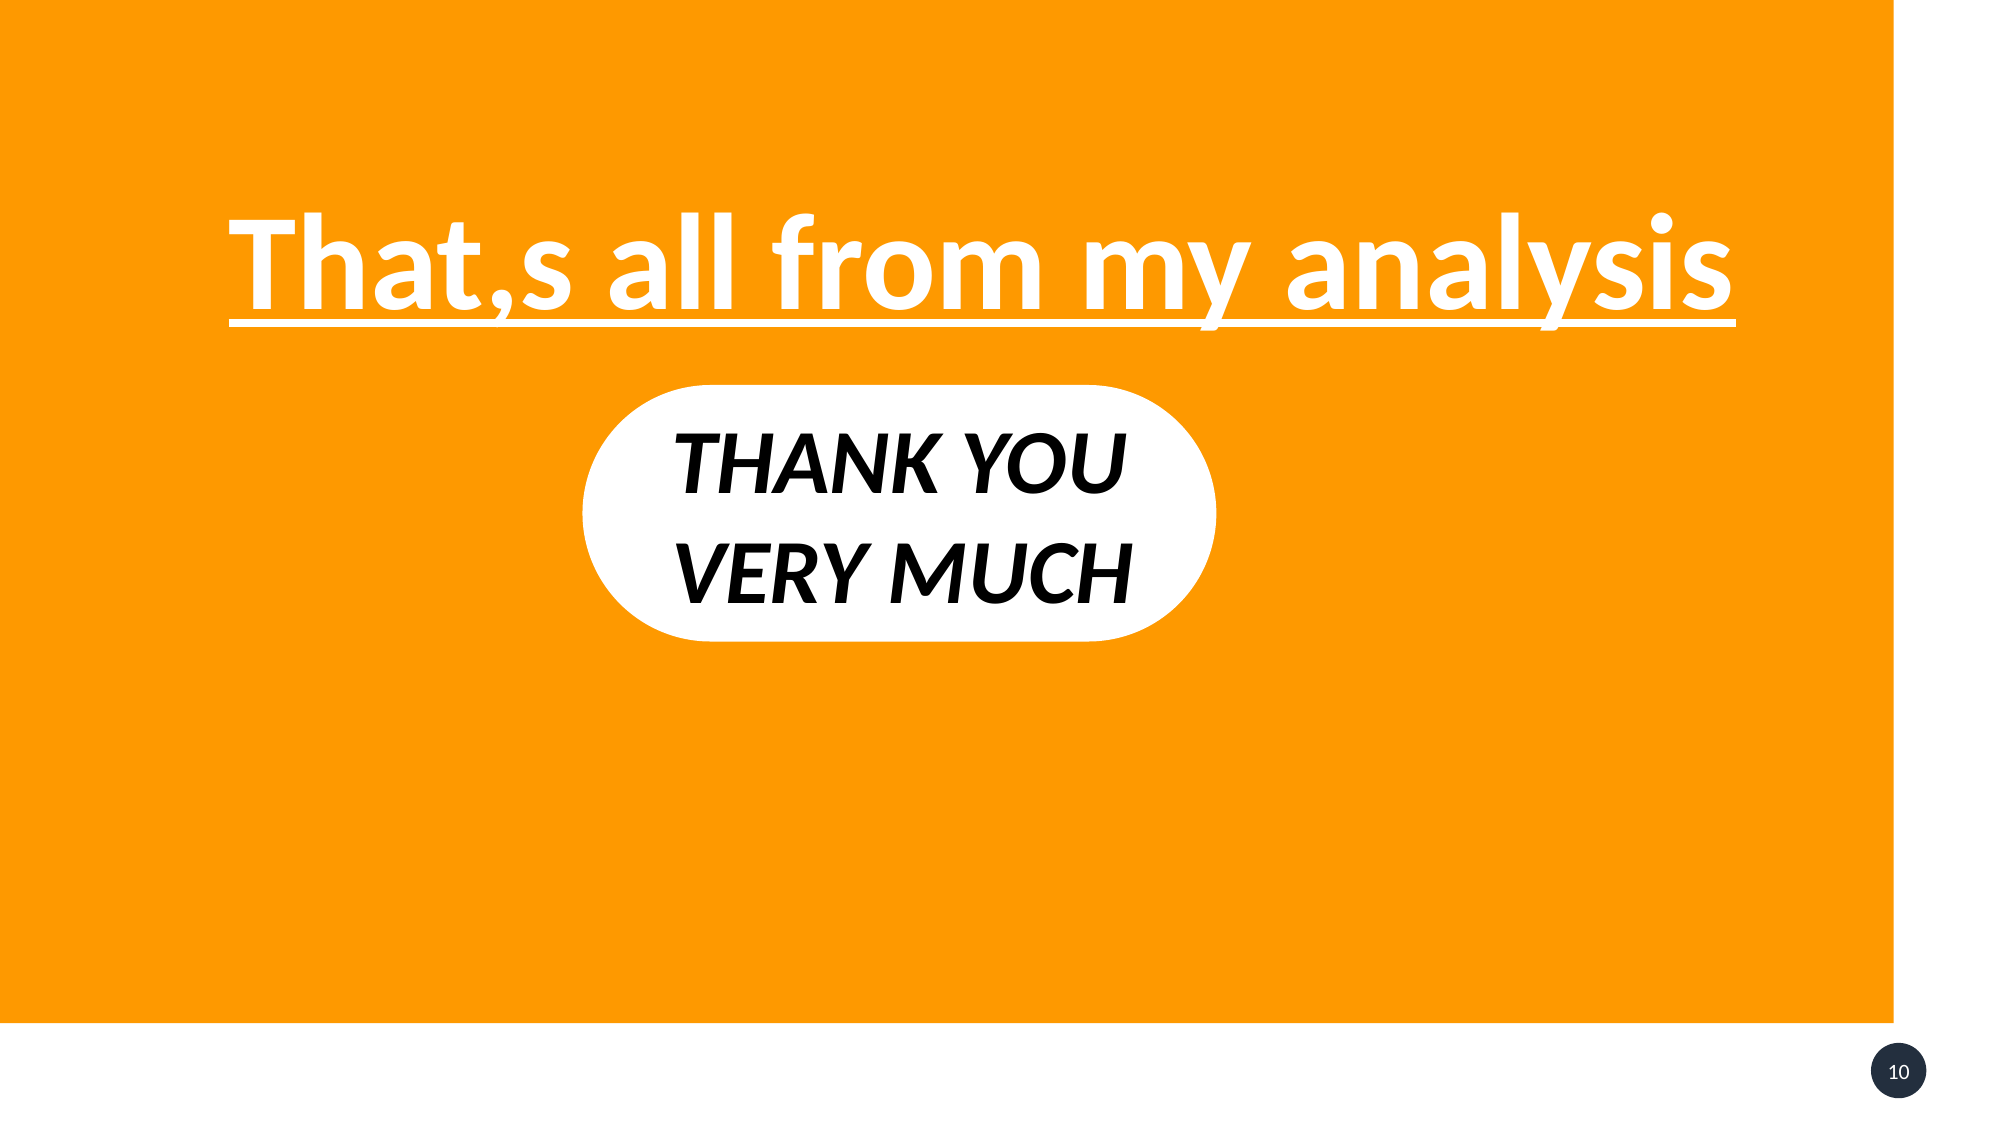

That,s all from my analysis

THANK YOU VERY MUCH

10